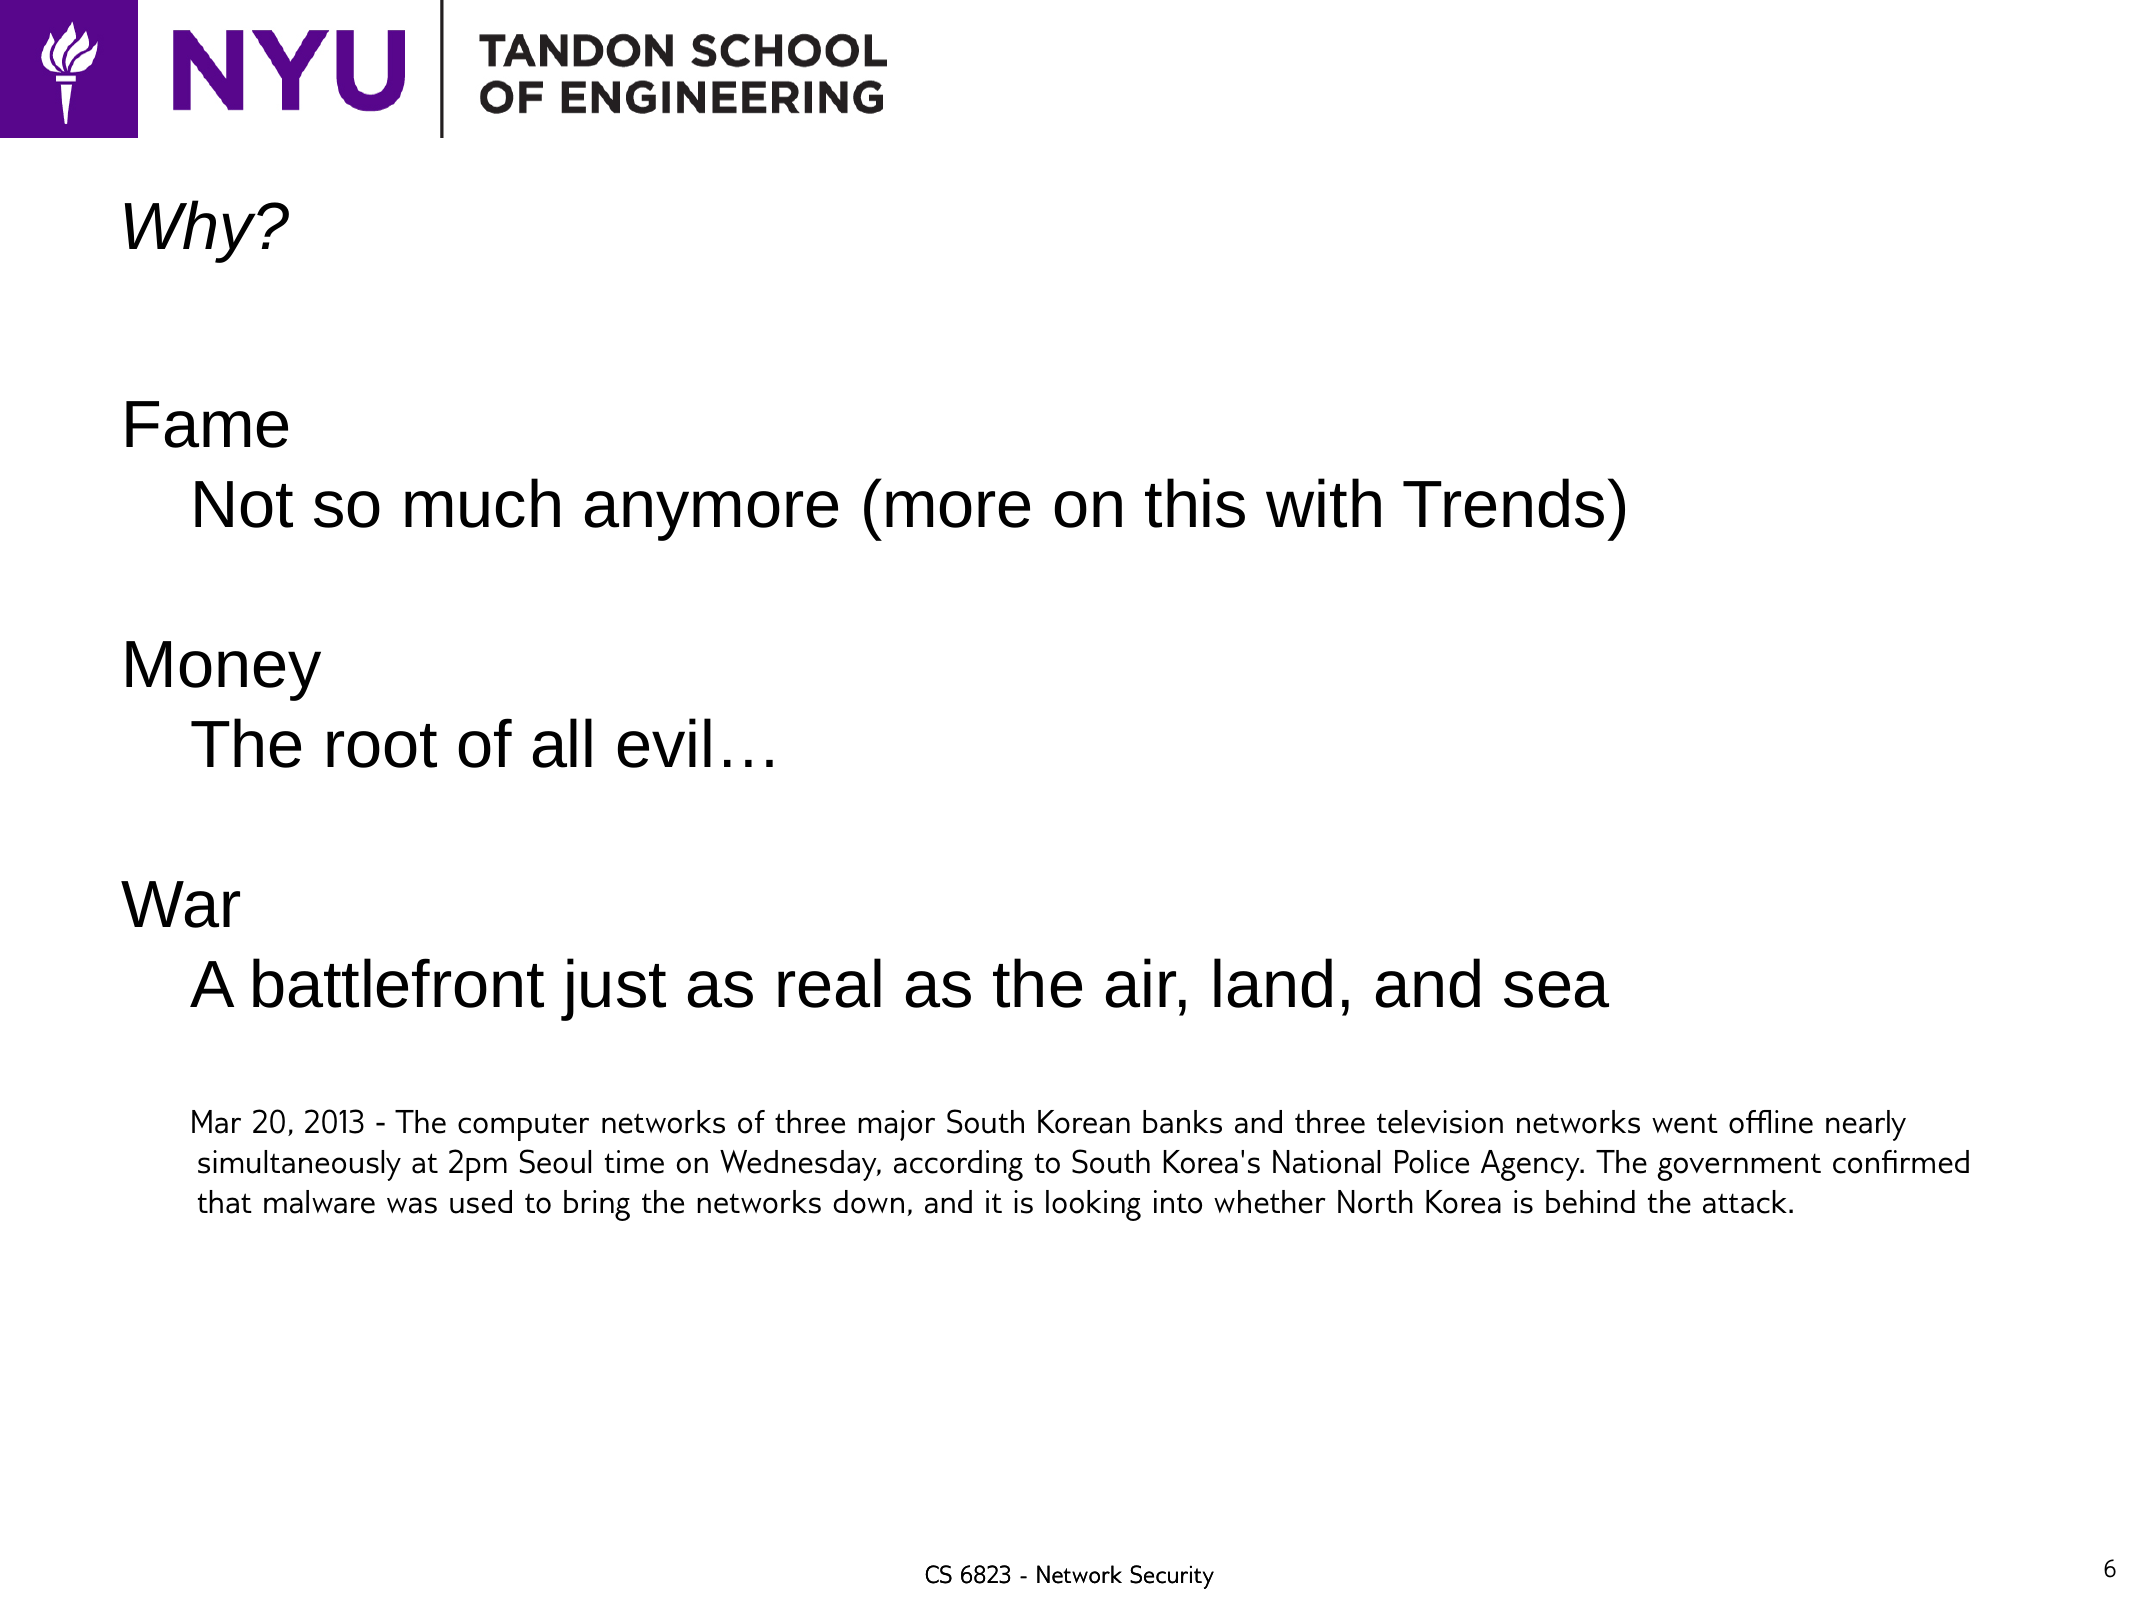

# Why?
Fame
Not so much anymore (more on this with Trends)

Money
The root of all evil…

War
A battlefront just as real as the air, land, and sea

Mar 20, 2013 - The computer networks of three major South Korean banks and three television networks went offline nearly simultaneously at 2pm Seoul time on Wednesday, according to South Korea's National Police Agency. The government confirmed that malware was used to bring the networks down, and it is looking into whether North Korea is behind the attack.
6
CS 6823 - Network Security